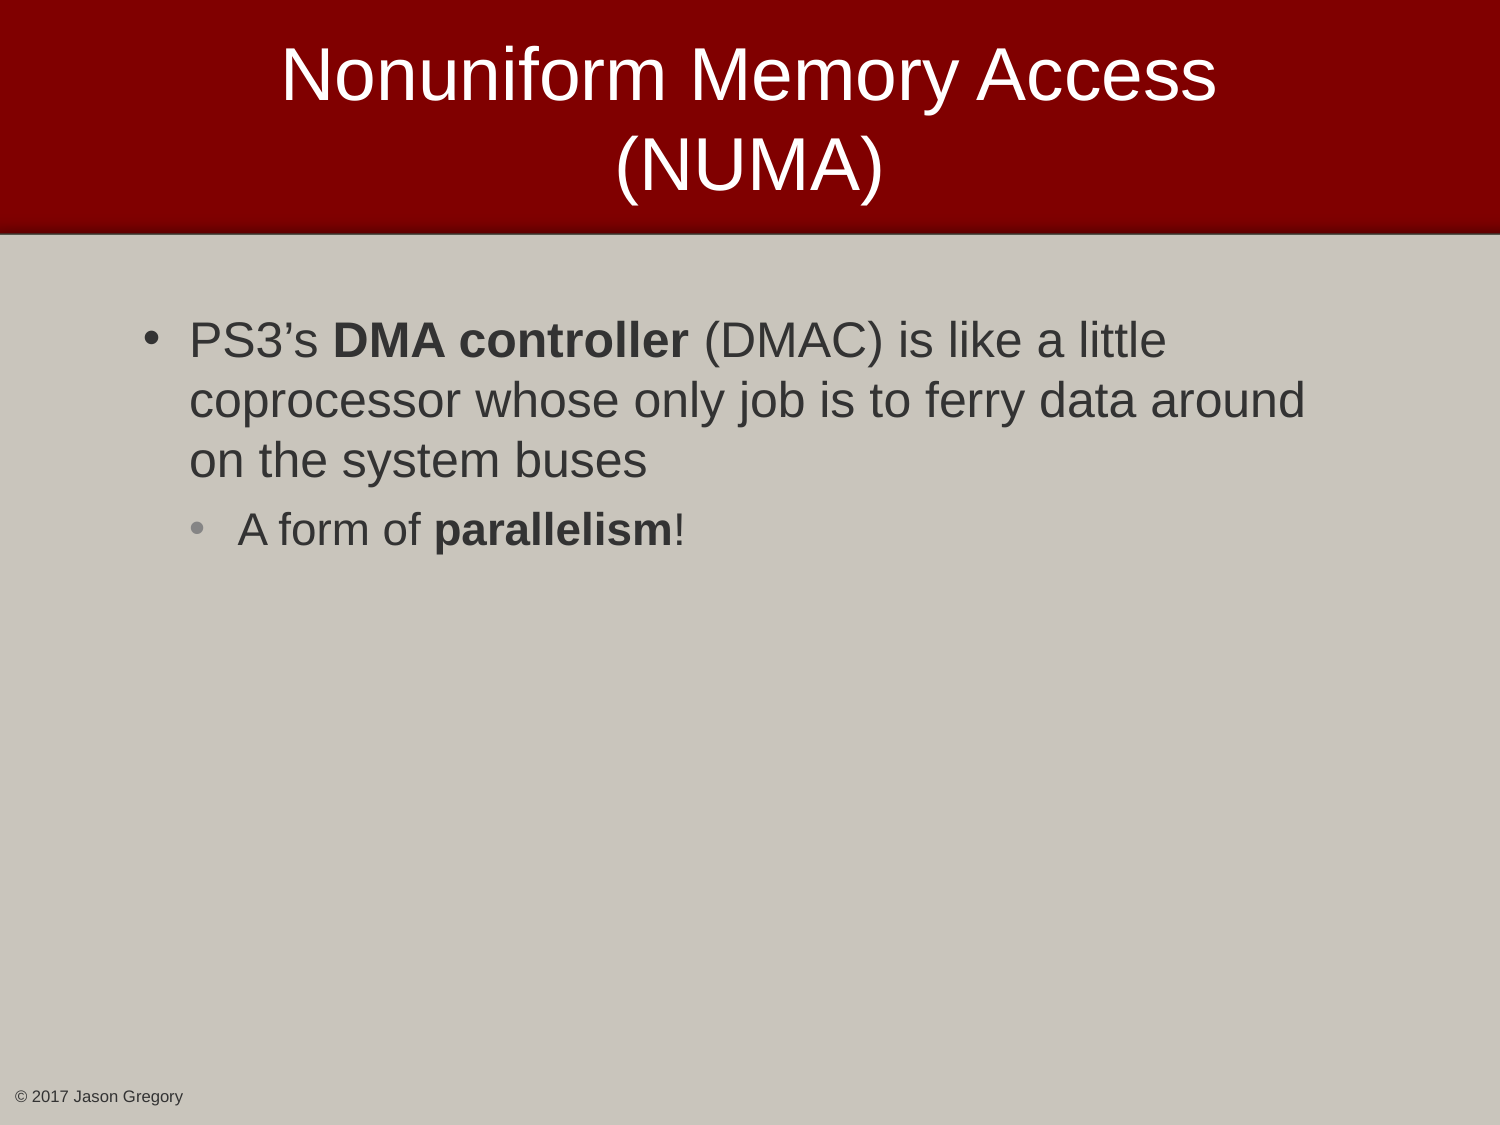

# Nonuniform Memory Access (NUMA)
PS3’s DMA controller (DMAC) is like a little coprocessor whose only job is to ferry data around on the system buses
A form of parallelism!
© 2017 Jason Gregory